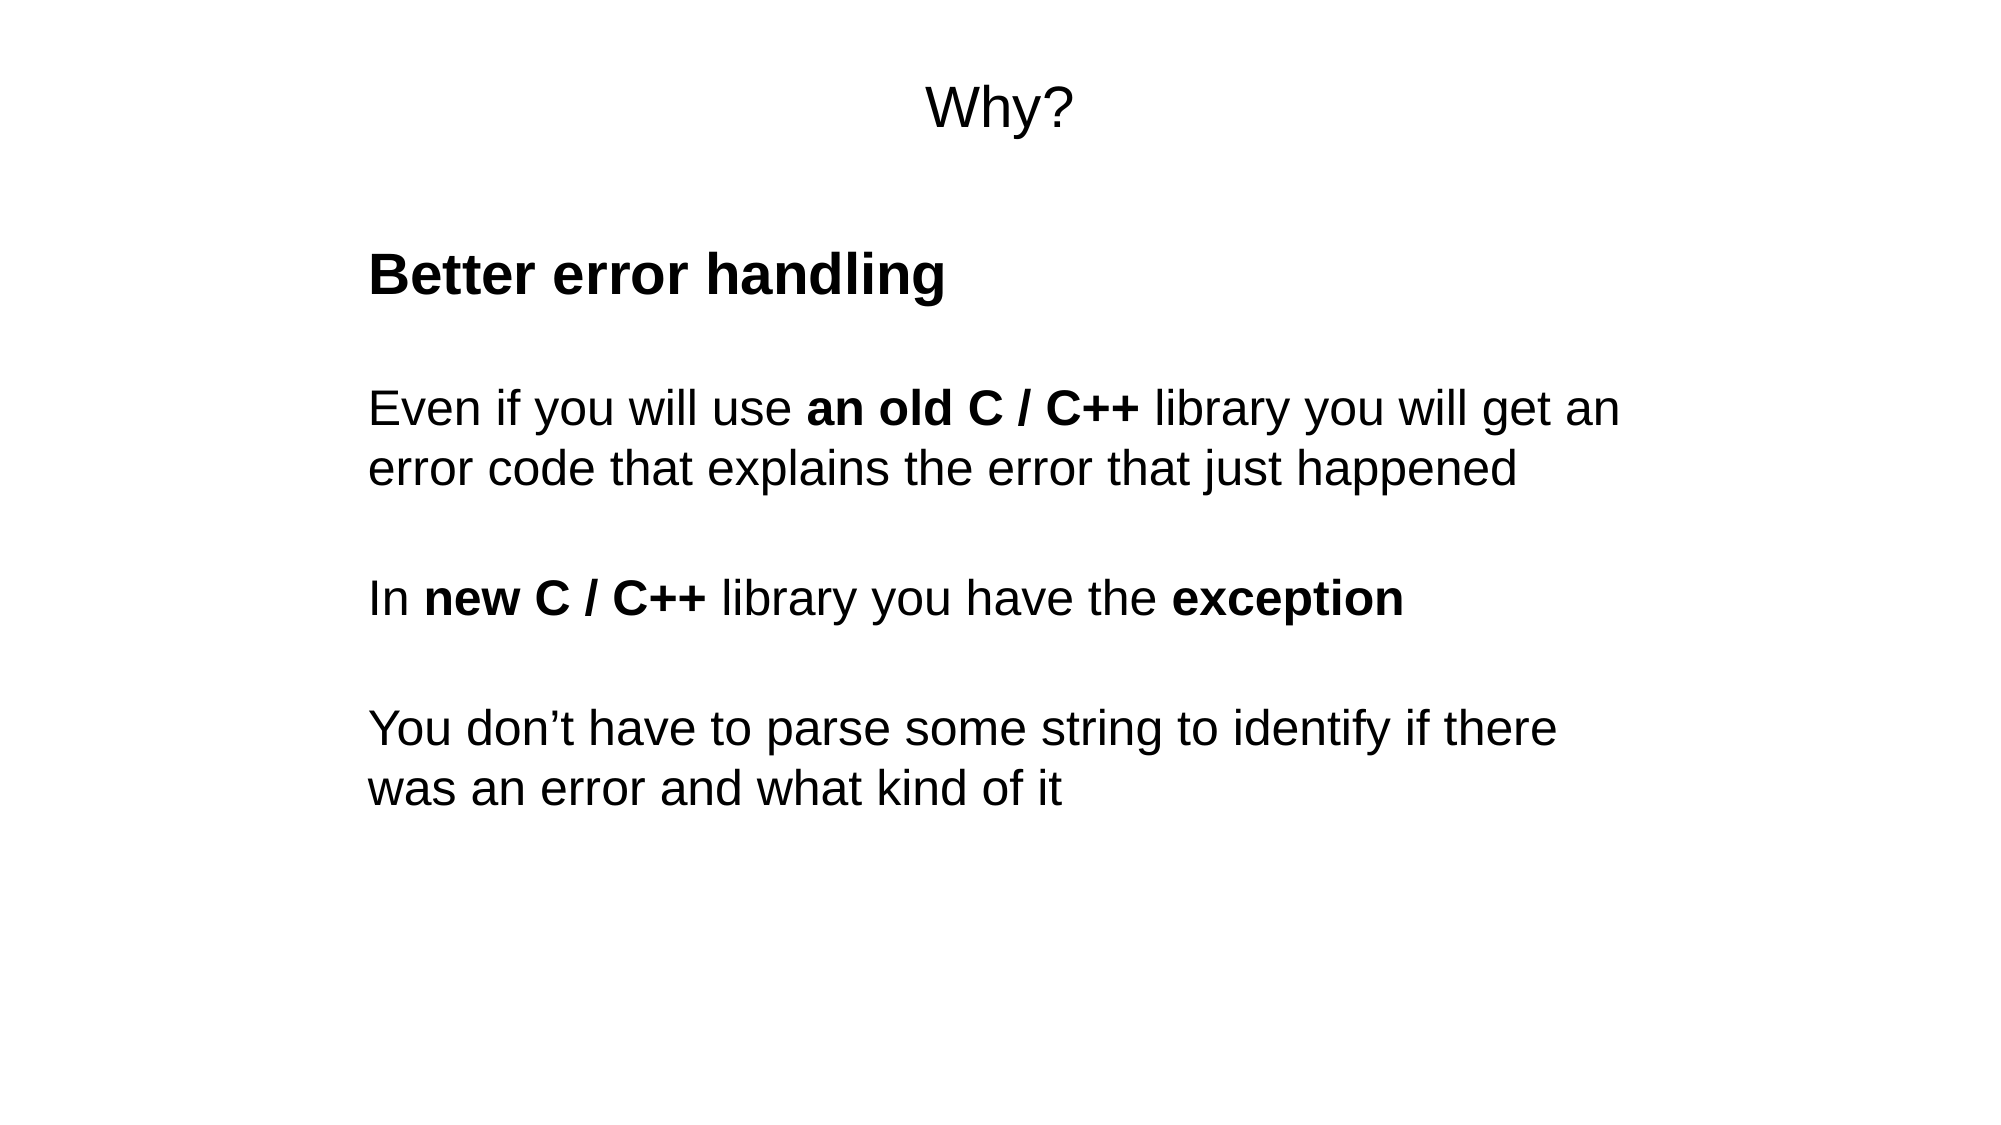

# Why?
Better error handling
Even if you will use an old C / C++ library you will get an error code that explains the error that just happened

In new C / C++ library you have the exception

You don’t have to parse some string to identify if there was an error and what kind of it